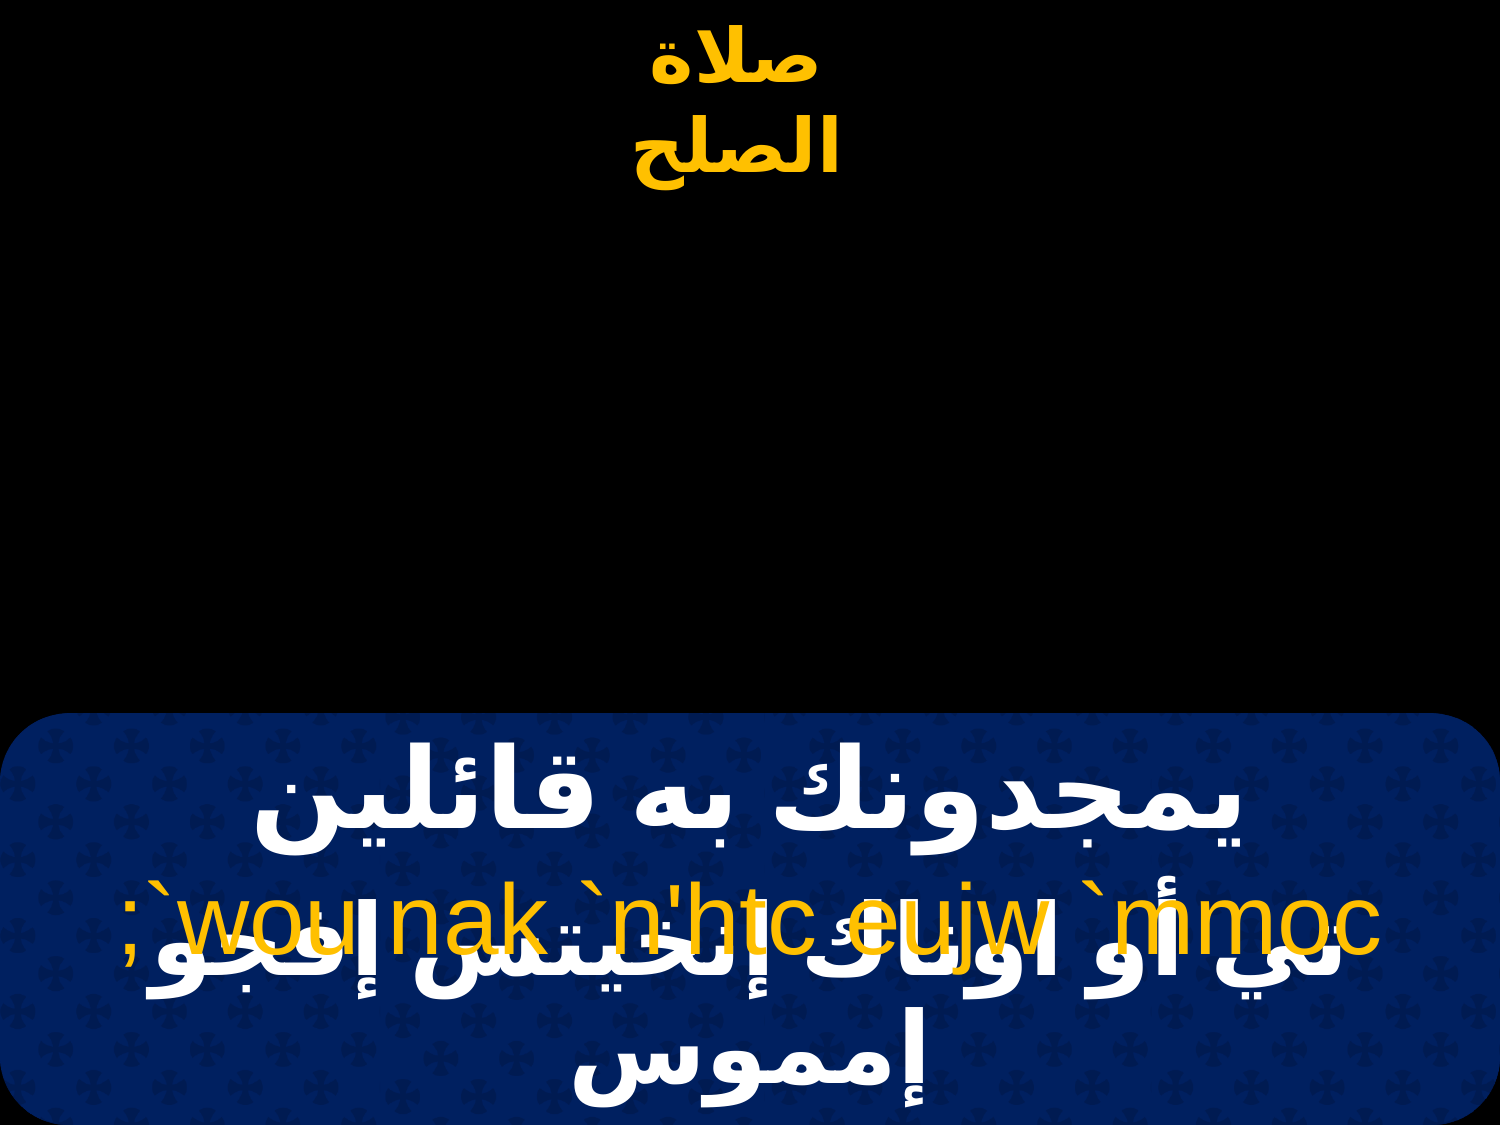

# يمجدونك به قائلين
;`wou nak `n'htc eujw `mmoc
تي أو اوناك إنخيتس إفجو إمموس